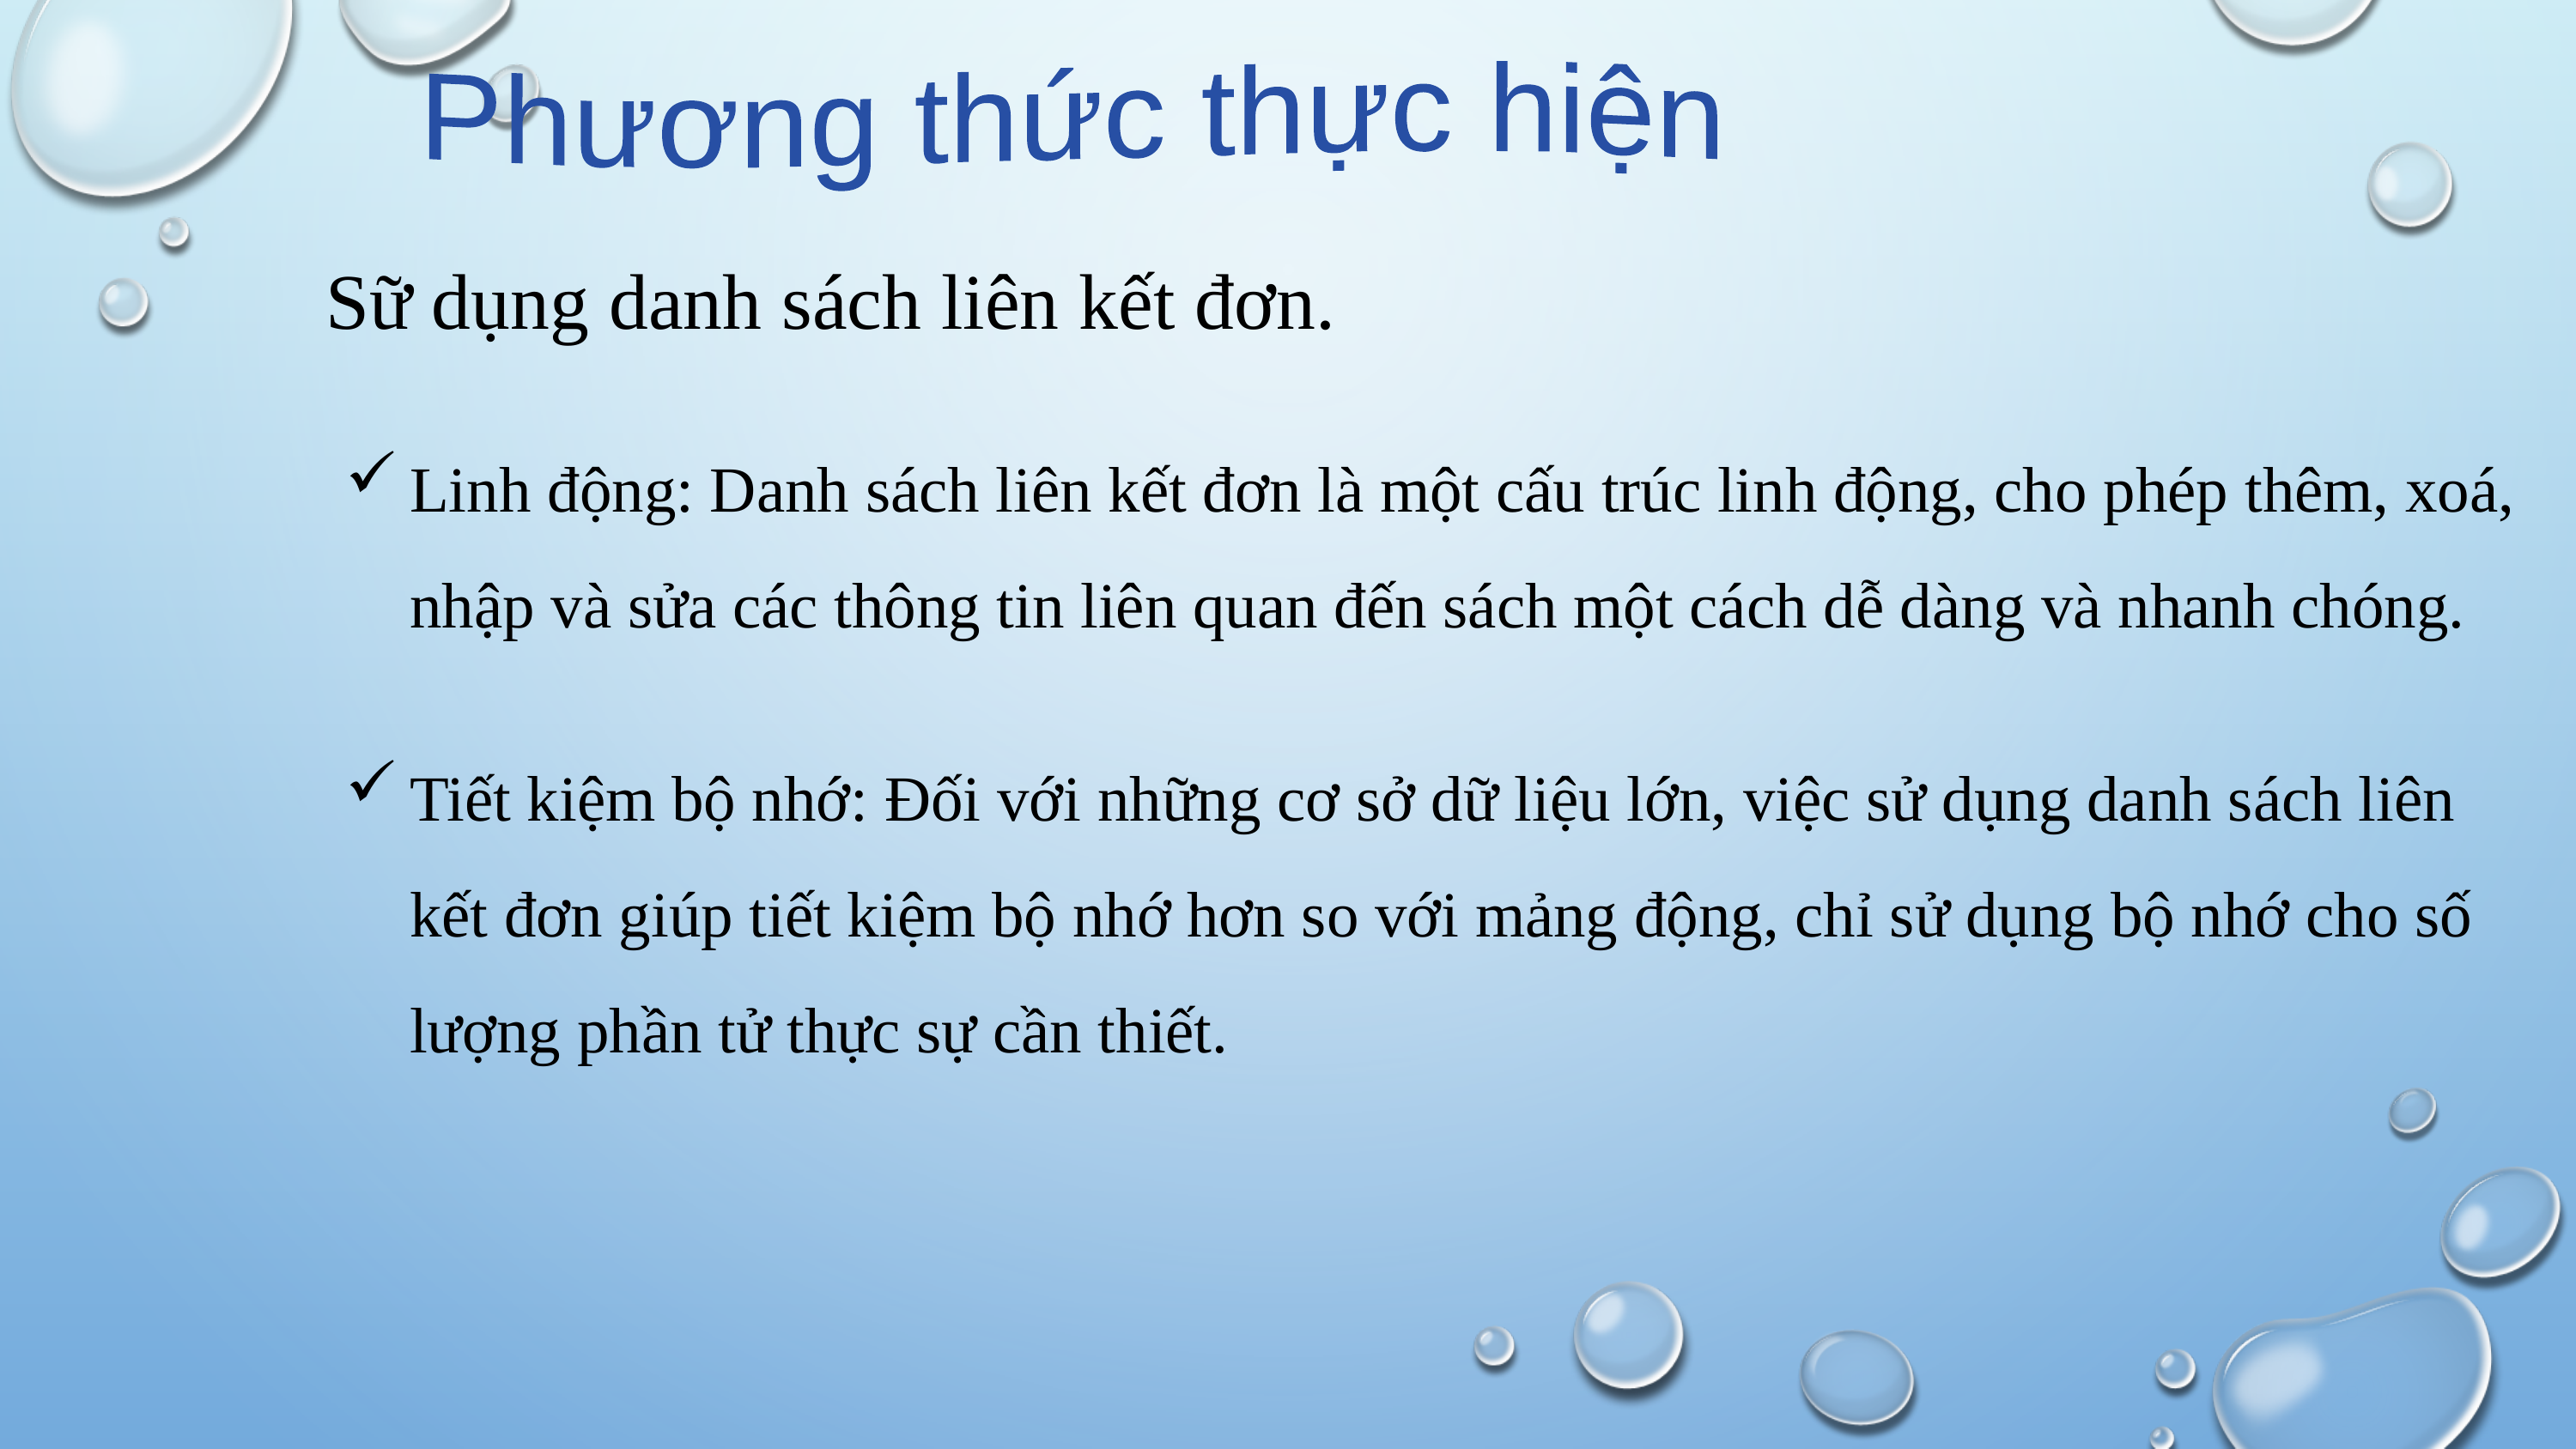

Phương thức thực hiện
Sữ dụng danh sách liên kết đơn.
Linh động: Danh sách liên kết đơn là một cấu trúc linh động, cho phép thêm, xoá, nhập và sửa các thông tin liên quan đến sách một cách dễ dàng và nhanh chóng.

Tiết kiệm bộ nhớ: Đối với những cơ sở dữ liệu lớn, việc sử dụng danh sách liên kết đơn giúp tiết kiệm bộ nhớ hơn so với mảng động, chỉ sử dụng bộ nhớ cho số lượng phần tử thực sự cần thiết.